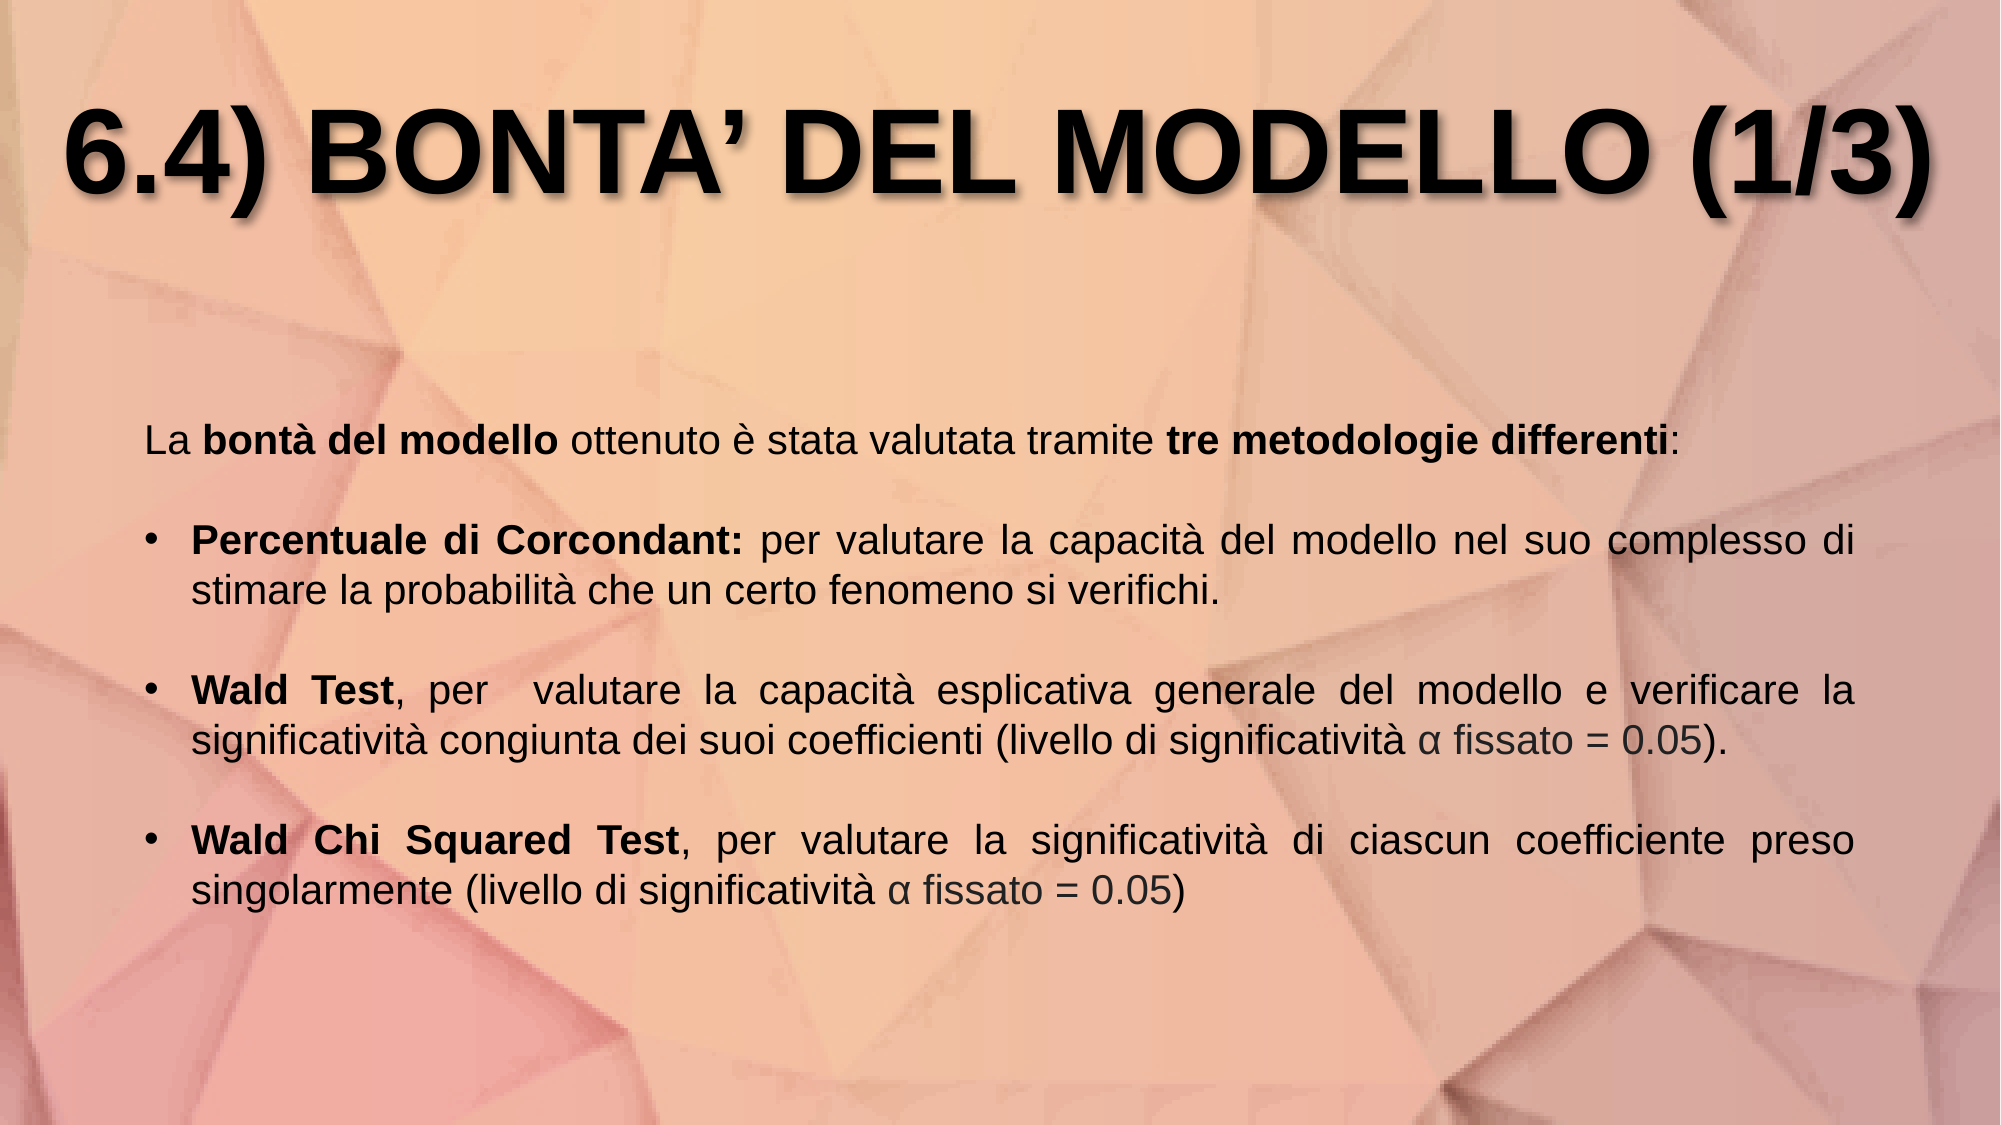

# 6.4) BONTA’ DEL MODELLO (1/3)
La bontà del modello ottenuto è stata valutata tramite tre metodologie differenti:

Percentuale di Corcondant: per valutare la capacità del modello nel suo complesso di stimare la probabilità che un certo fenomeno si verifichi.

Wald Test, per  valutare la capacità esplicativa generale del modello e verificare la significatività congiunta dei suoi coefficienti (livello di significatività α fissato = 0.05).

Wald Chi Squared Test, per valutare la significatività di ciascun coefficiente preso singolarmente (livello di significatività α fissato = 0.05)